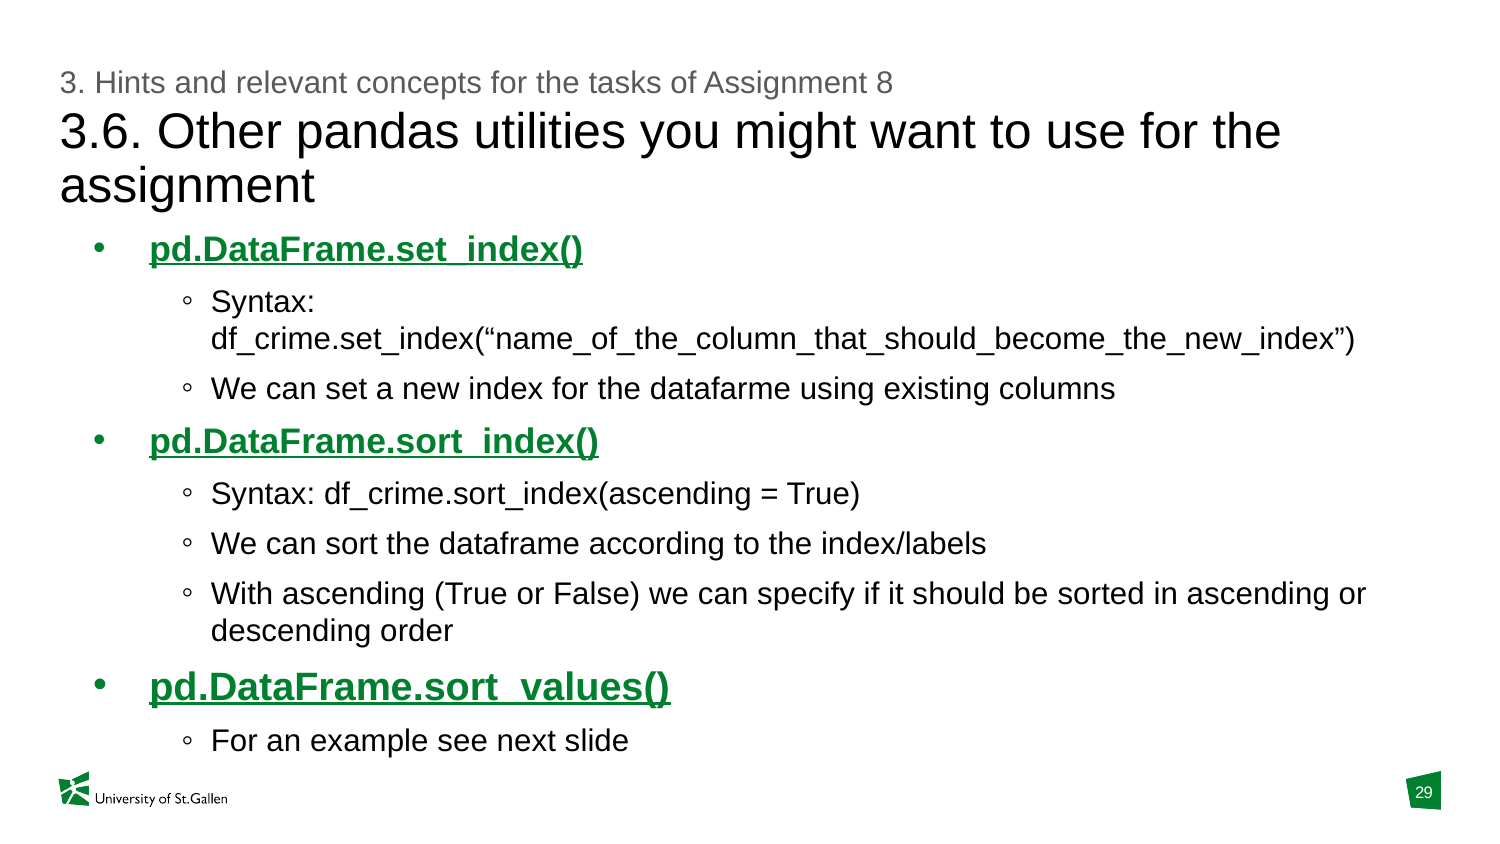

3. Hints and relevant concepts for the tasks of Assignment 8
# 3.6. Other pandas utilities you might want to use for the assignment
pd.DataFrame.set_index()
Syntax: df_crime.set_index(“name_of_the_column_that_should_become_the_new_index”)
We can set a new index for the datafarme using existing columns
pd.DataFrame.sort_index()
Syntax: df_crime.sort_index(ascending = True)
We can sort the dataframe according to the index/labels
With ascending (True or False) we can specify if it should be sorted in ascending or descending order
pd.DataFrame.sort_values()
For an example see next slide
29